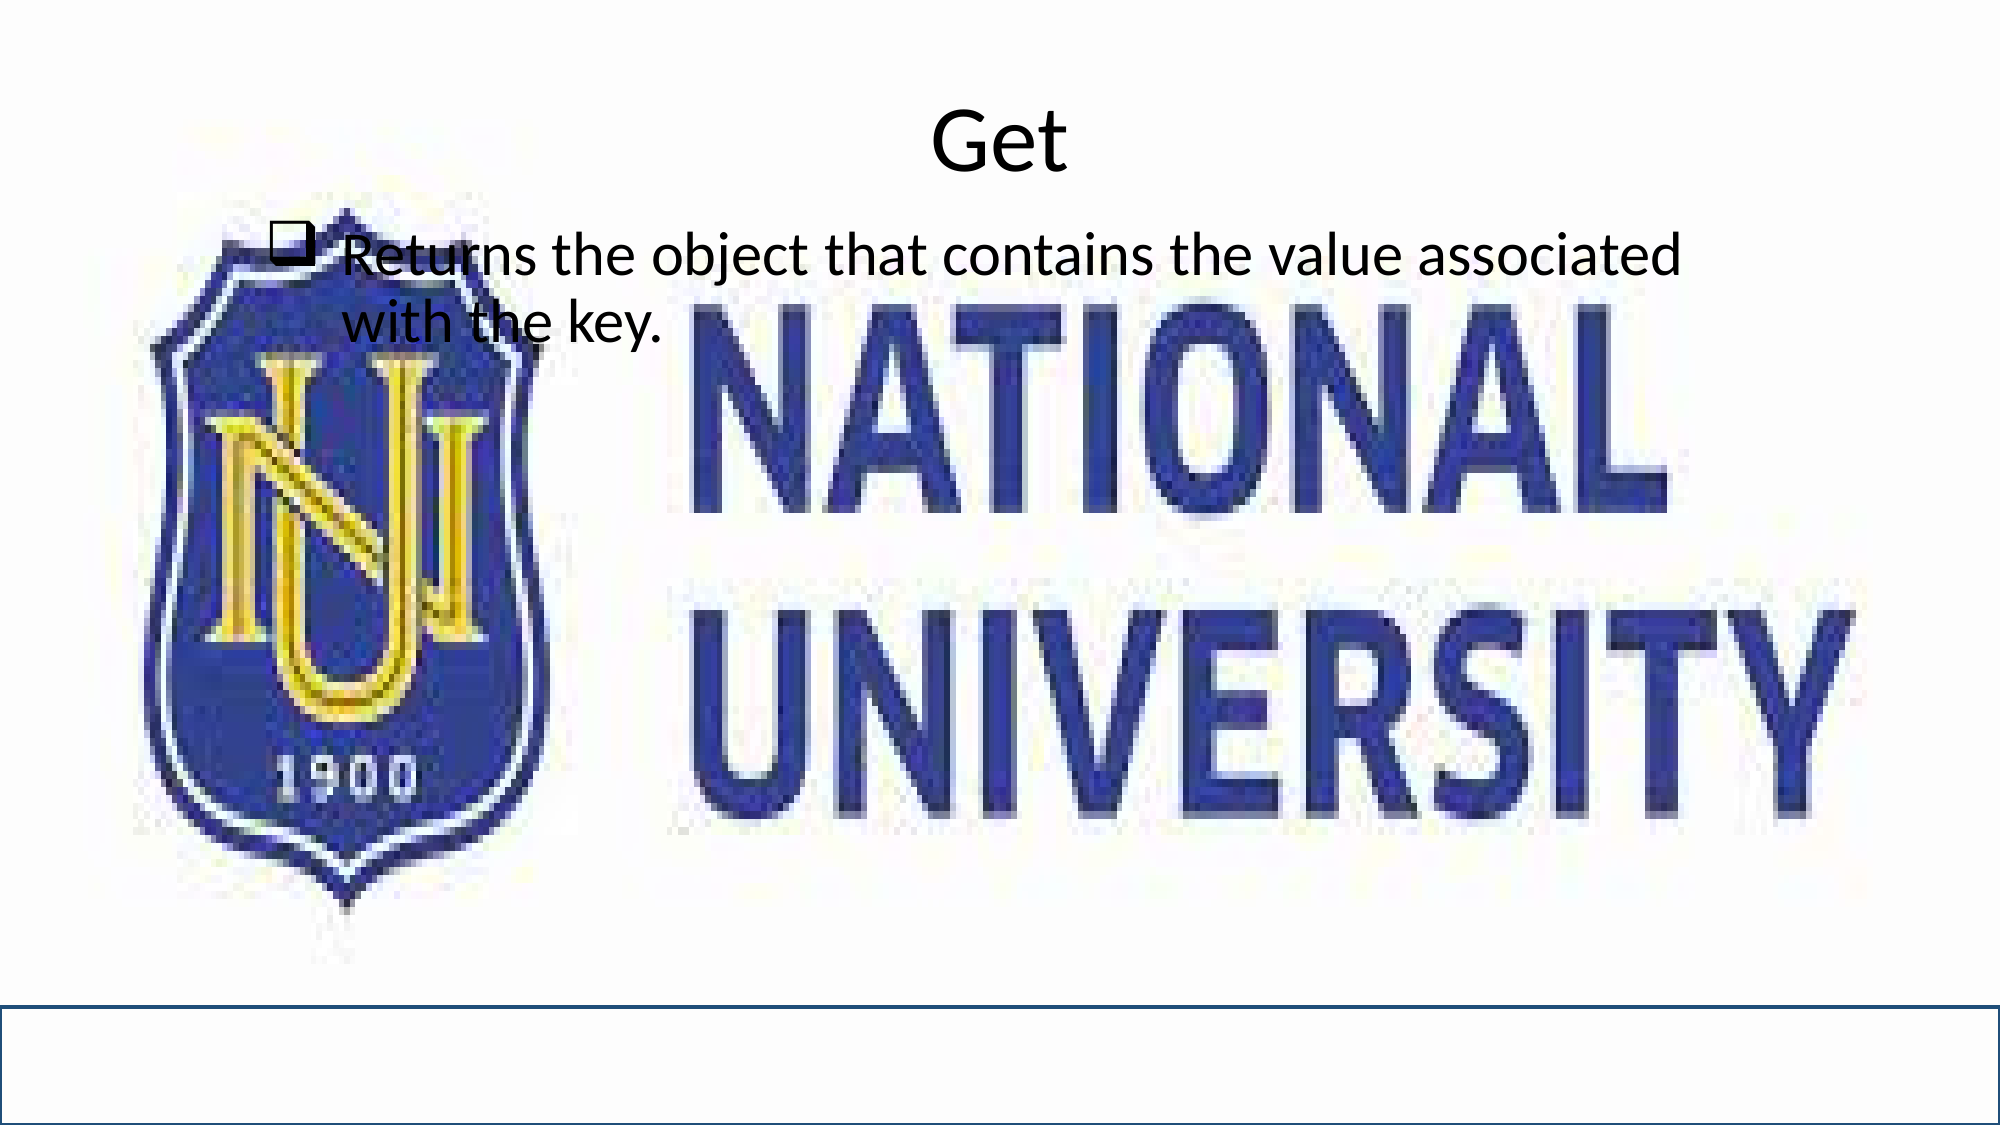

# Get
Returns the object that contains the value associated with the key.